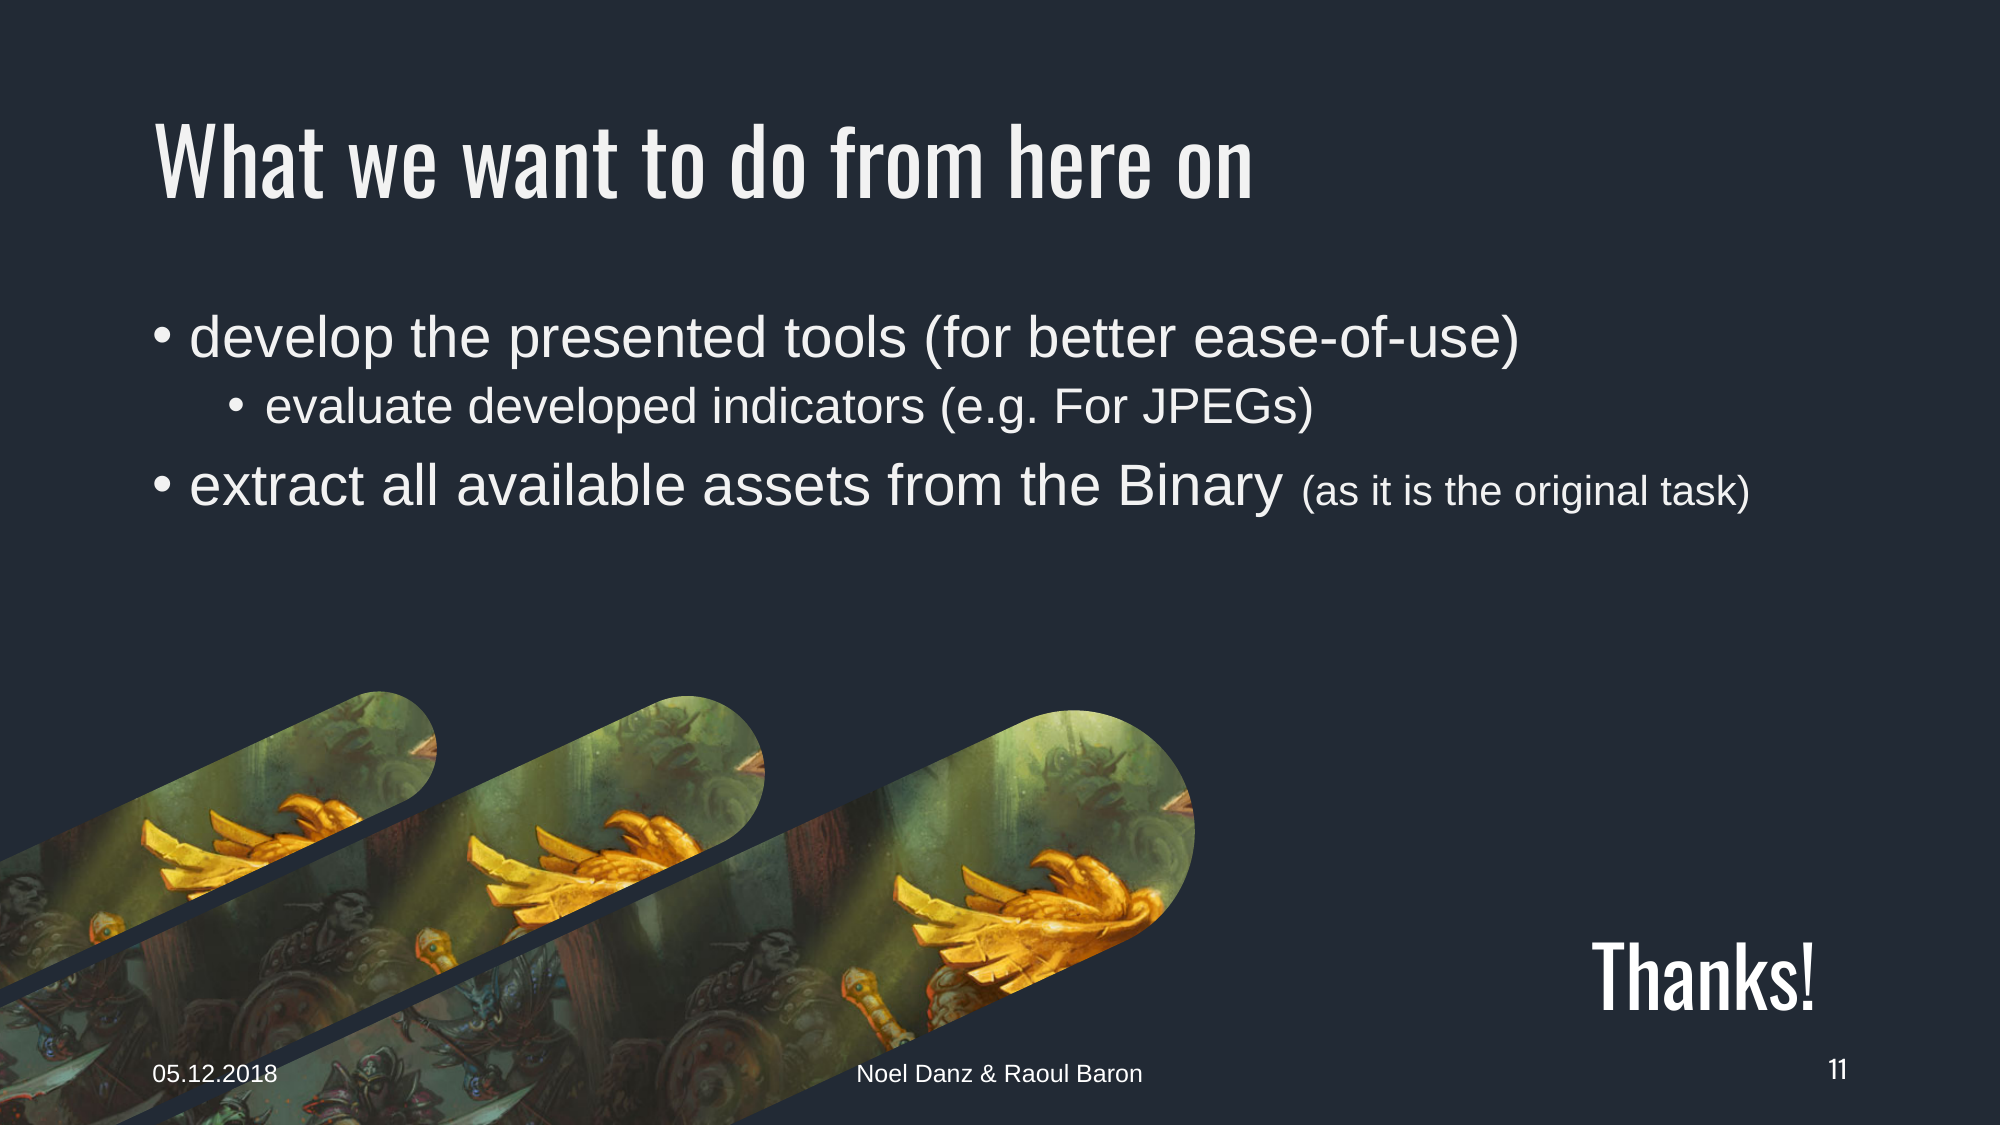

# What we want to do from here on
develop the presented tools (for better ease-of-use)
evaluate developed indicators (e.g. For JPEGs)
extract all available assets from the Binary (as it is the original task)
Thanks!

05.12.2018
Noel Danz & Raoul Baron
11